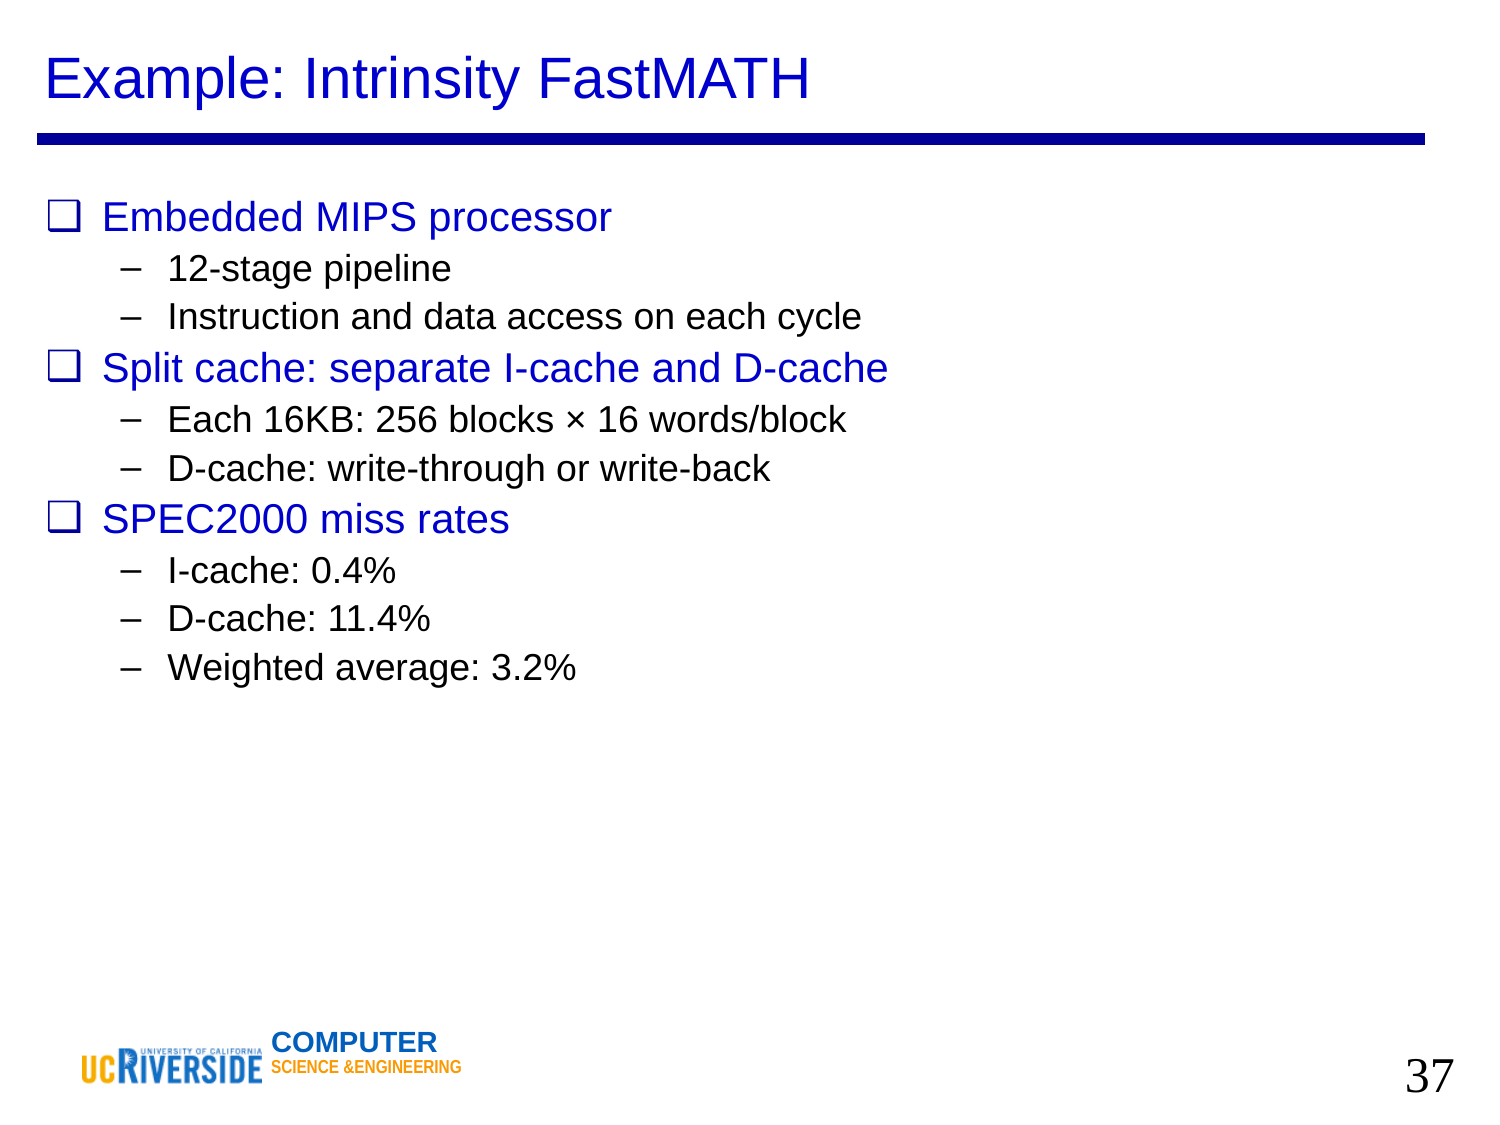

# Example: Intrinsity FastMATH
Embedded MIPS processor
12-stage pipeline
Instruction and data access on each cycle
Split cache: separate I-cache and D-cache
Each 16KB: 256 blocks × 16 words/block
D-cache: write-through or write-back
SPEC2000 miss rates
I-cache: 0.4%
D-cache: 11.4%
Weighted average: 3.2%
37